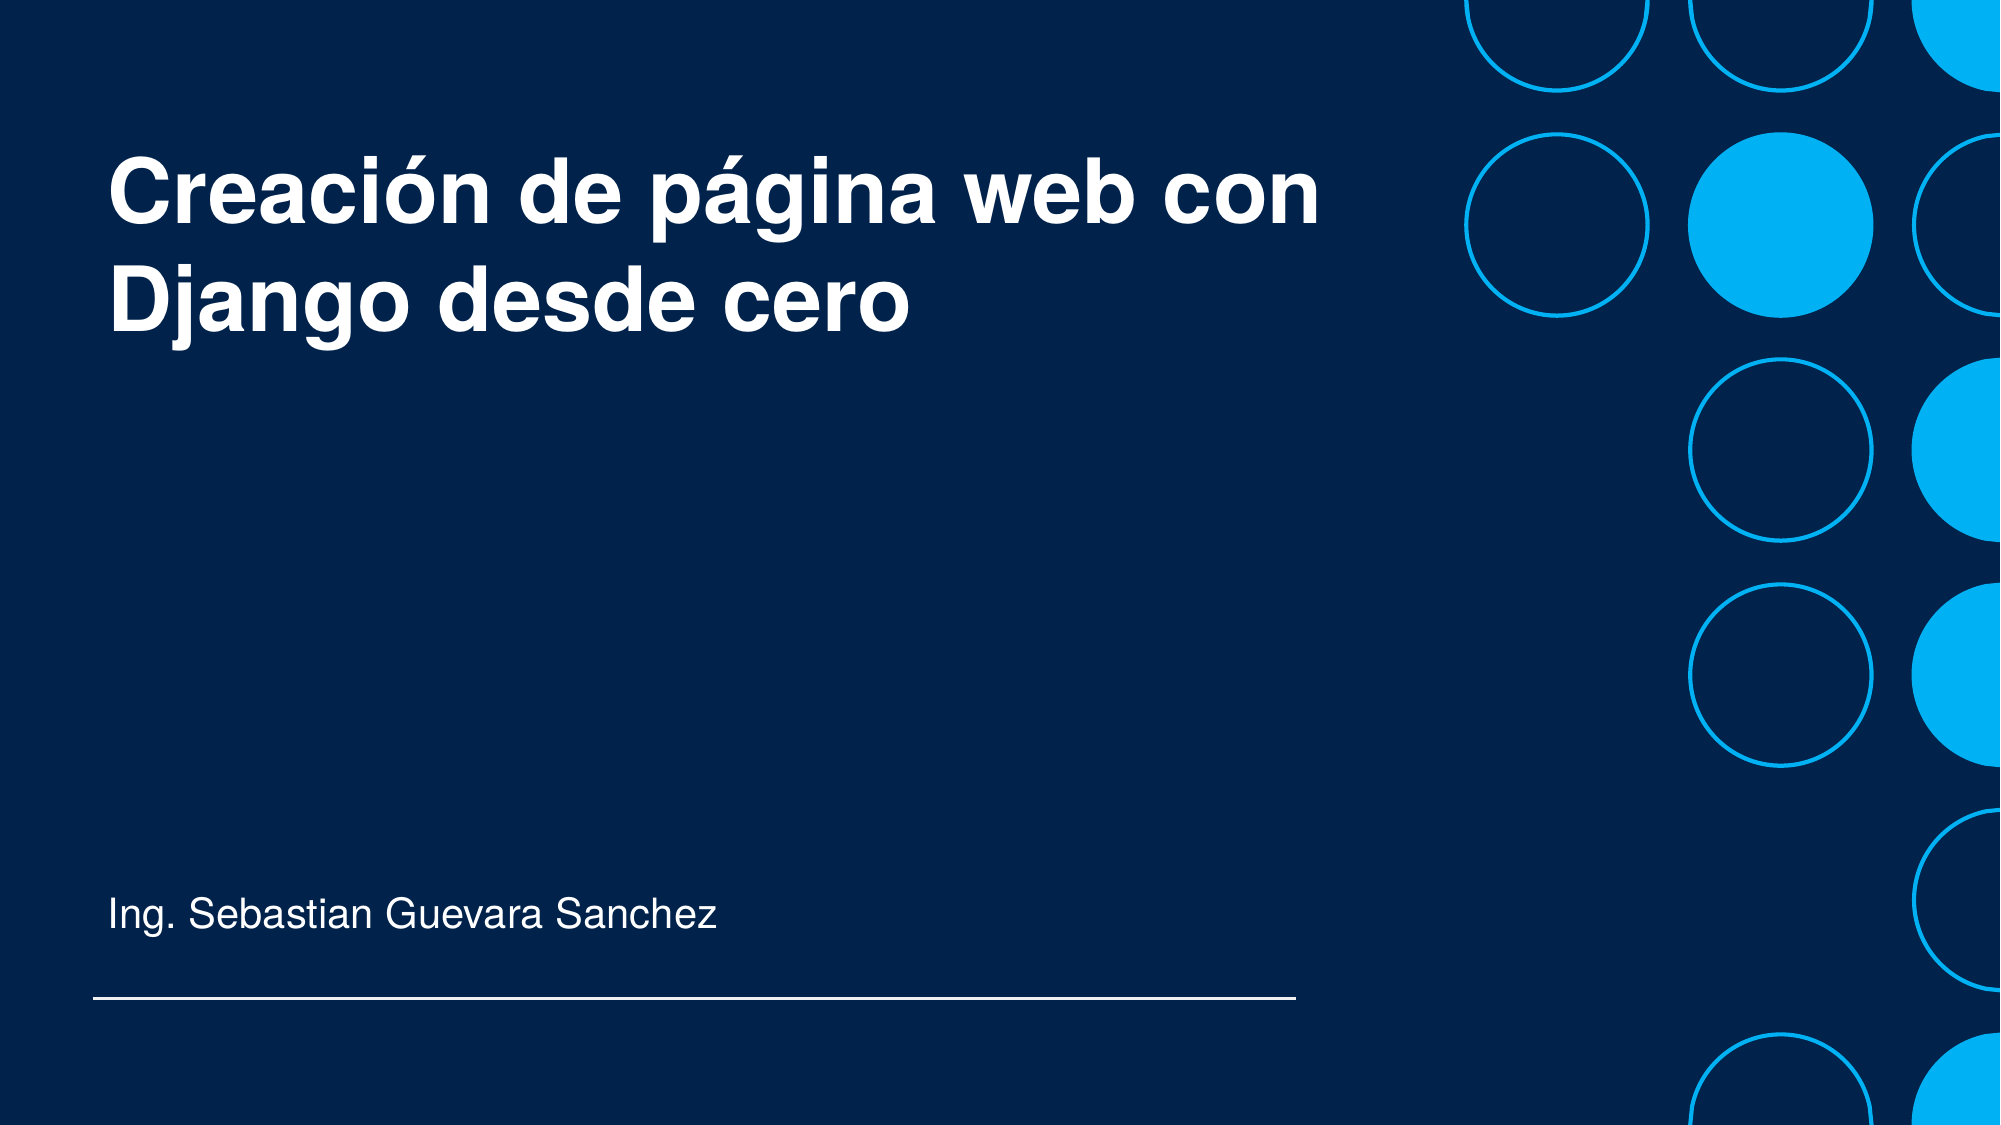

# Creación de página web con Django desde cero
Ing. Sebastian Guevara Sanchez